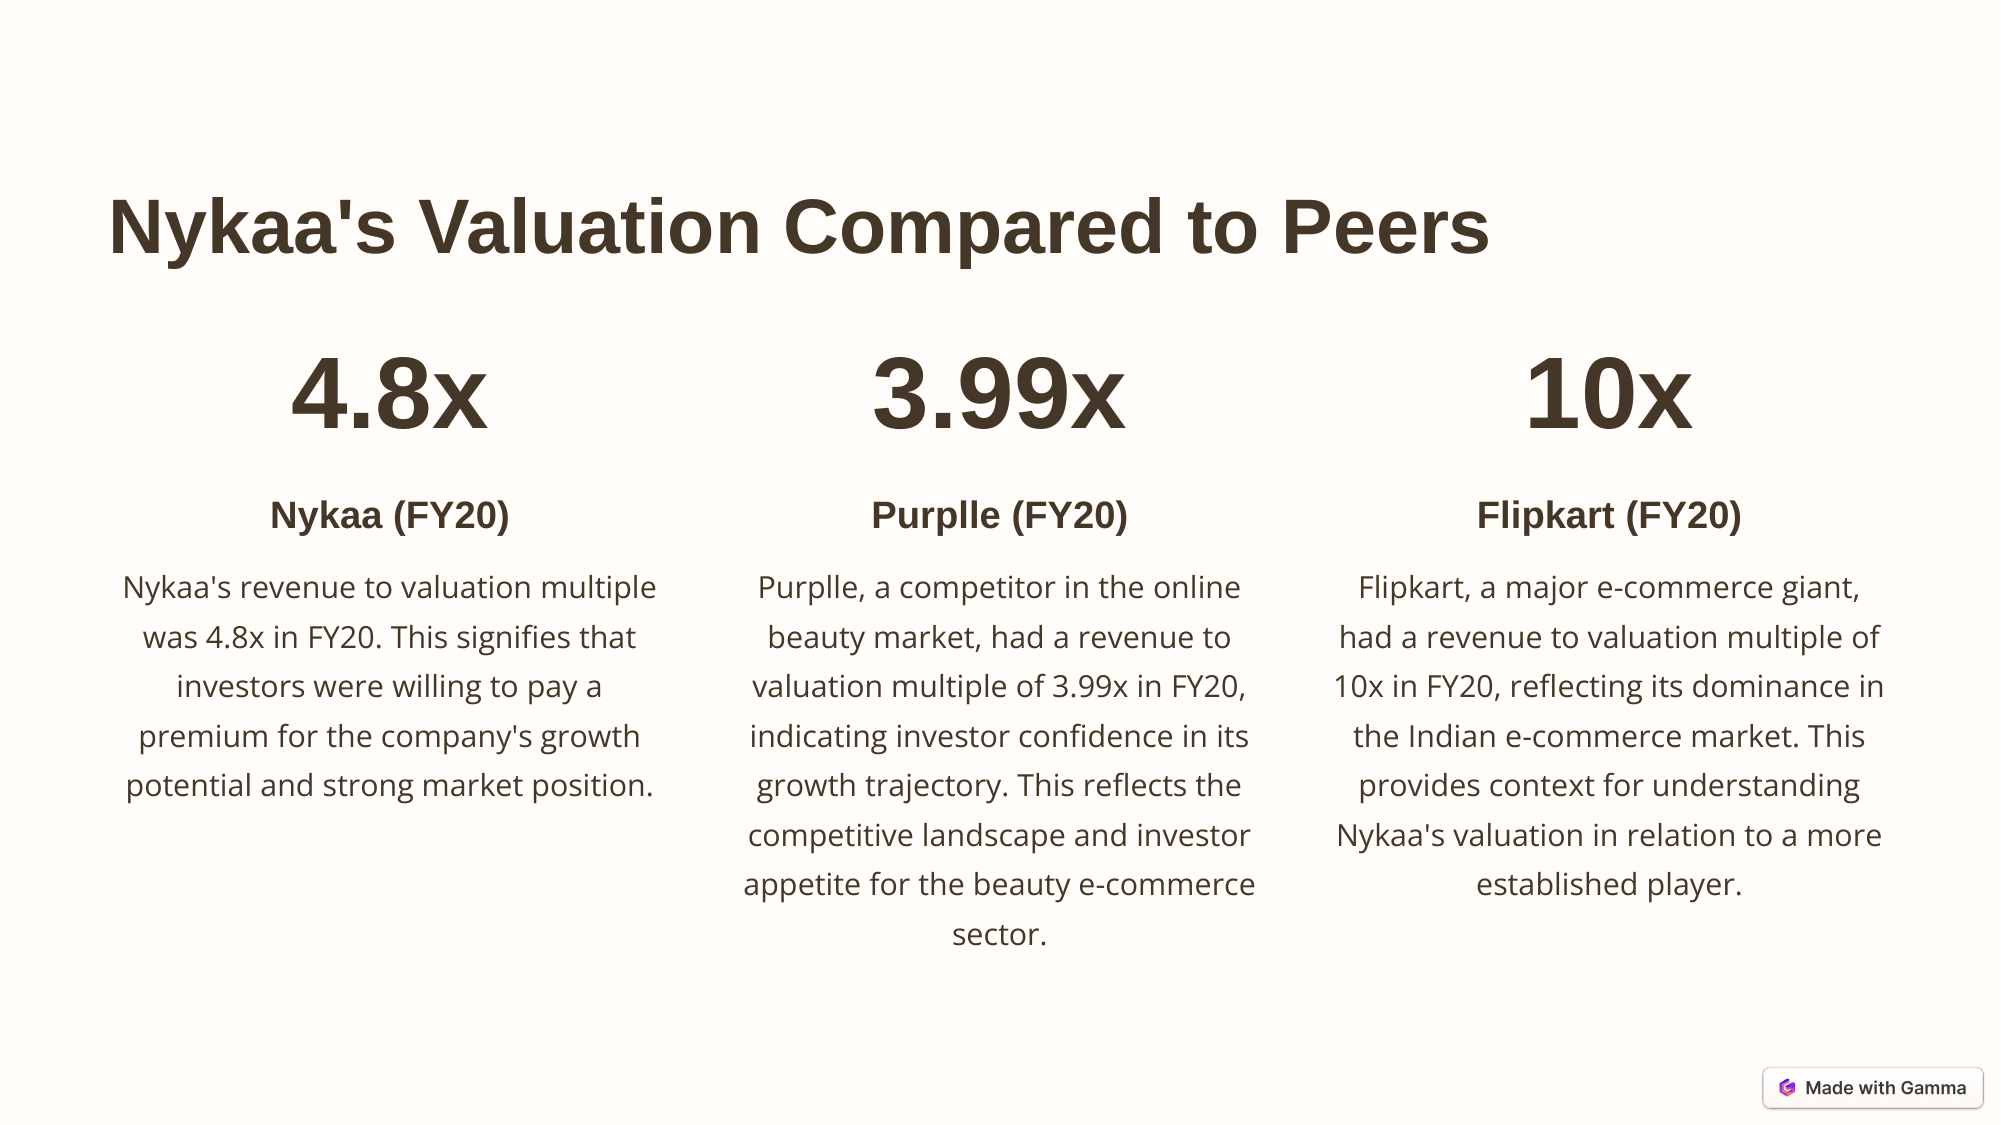

Nykaa's Valuation Compared to Peers
4.8x
3.99x
10x
Nykaa (FY20)
Purplle (FY20)
Flipkart (FY20)
Purplle, a competitor in the online beauty market, had a revenue to valuation multiple of 3.99x in FY20, indicating investor confidence in its growth trajectory. This reflects the competitive landscape and investor appetite for the beauty e-commerce sector.
Flipkart, a major e-commerce giant, had a revenue to valuation multiple of 10x in FY20, reflecting its dominance in the Indian e-commerce market. This provides context for understanding Nykaa's valuation in relation to a more established player.
Nykaa's revenue to valuation multiple was 4.8x in FY20. This signifies that investors were willing to pay a premium for the company's growth potential and strong market position.